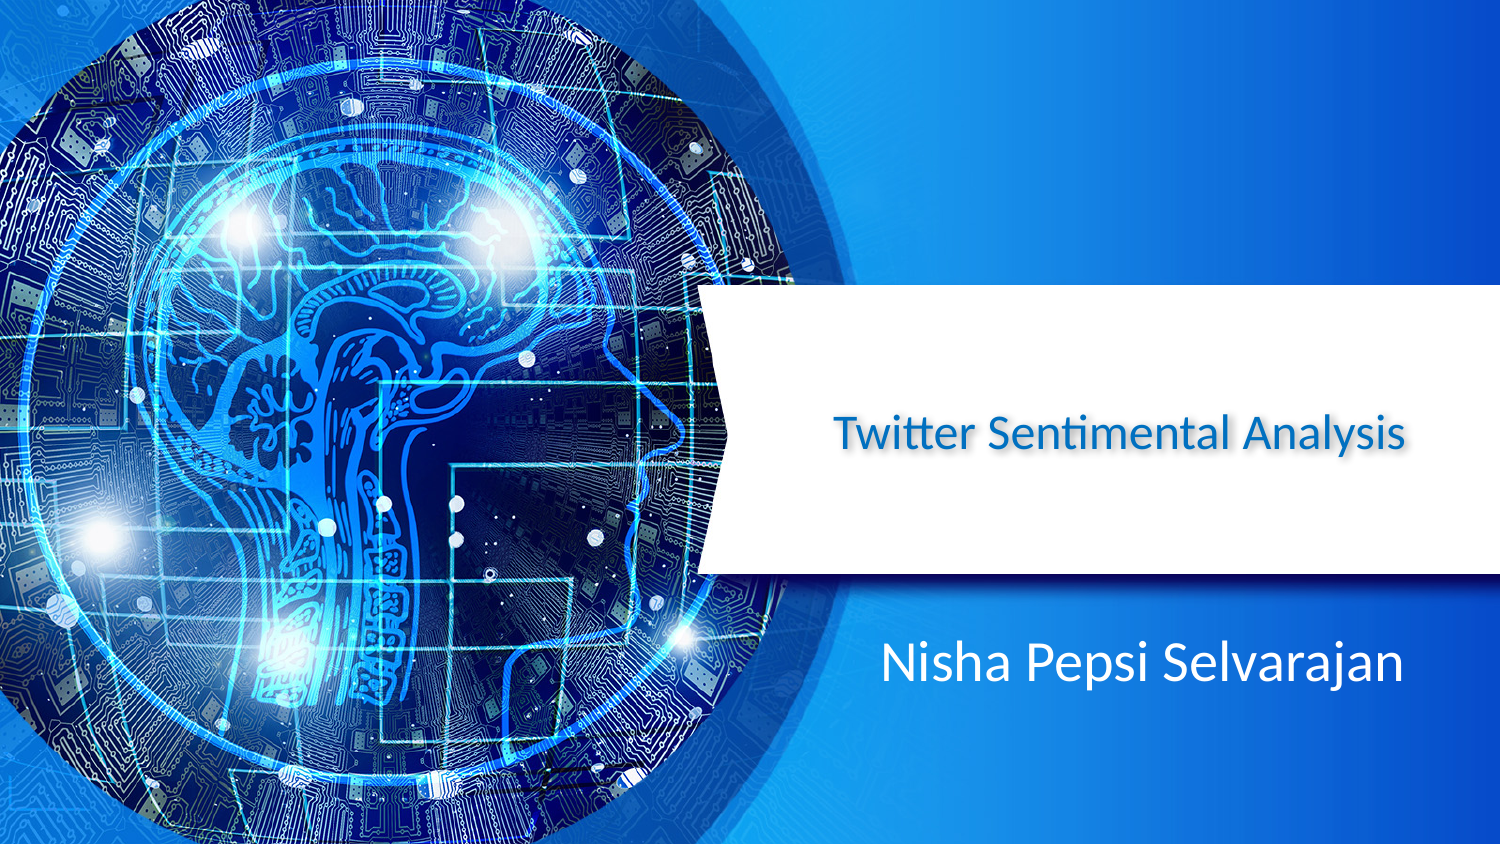

# Twitter Sentimental Analysis
Nisha Pepsi Selvarajan